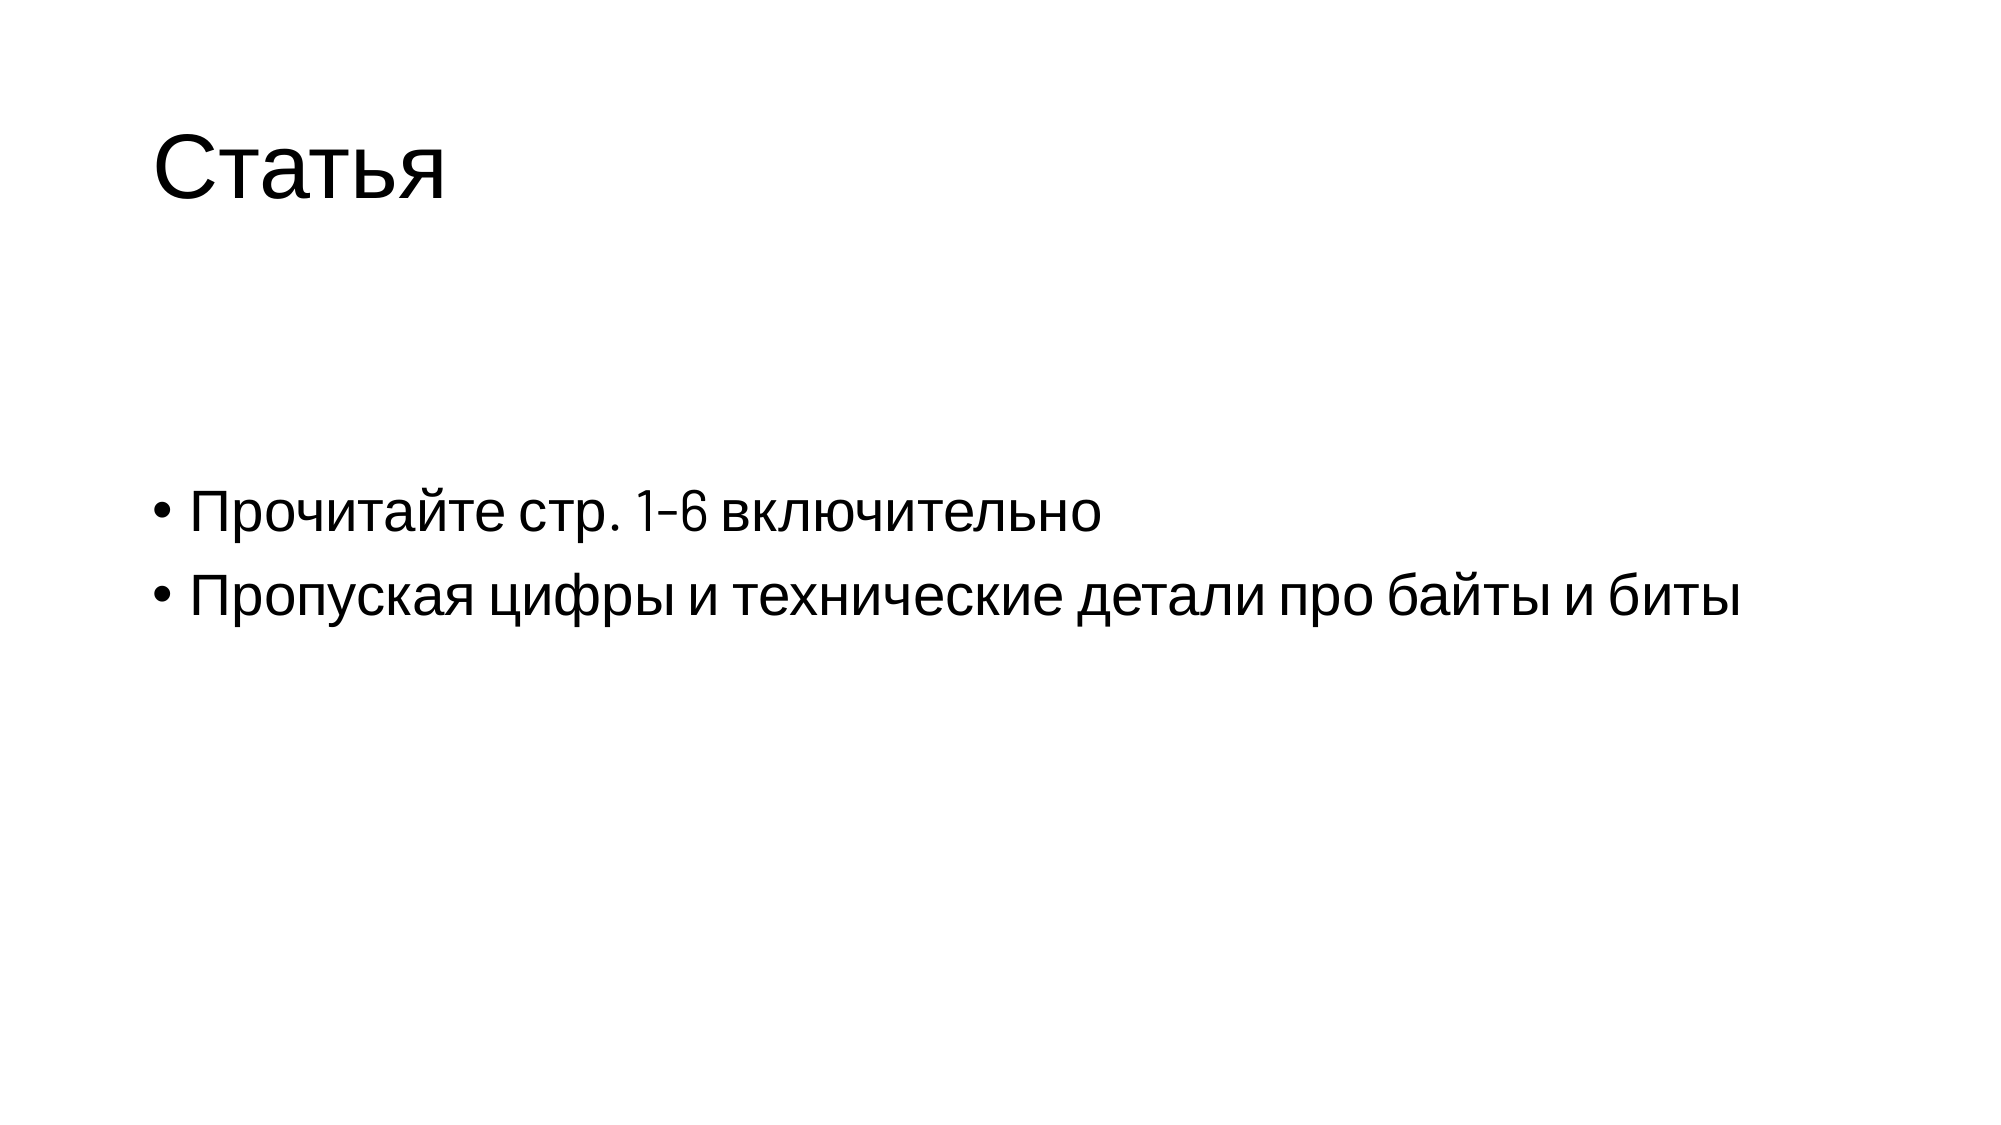

# Статья

Прочитайте стр. 1-6 включительно
Пропуская цифры и технические детали про байты и биты